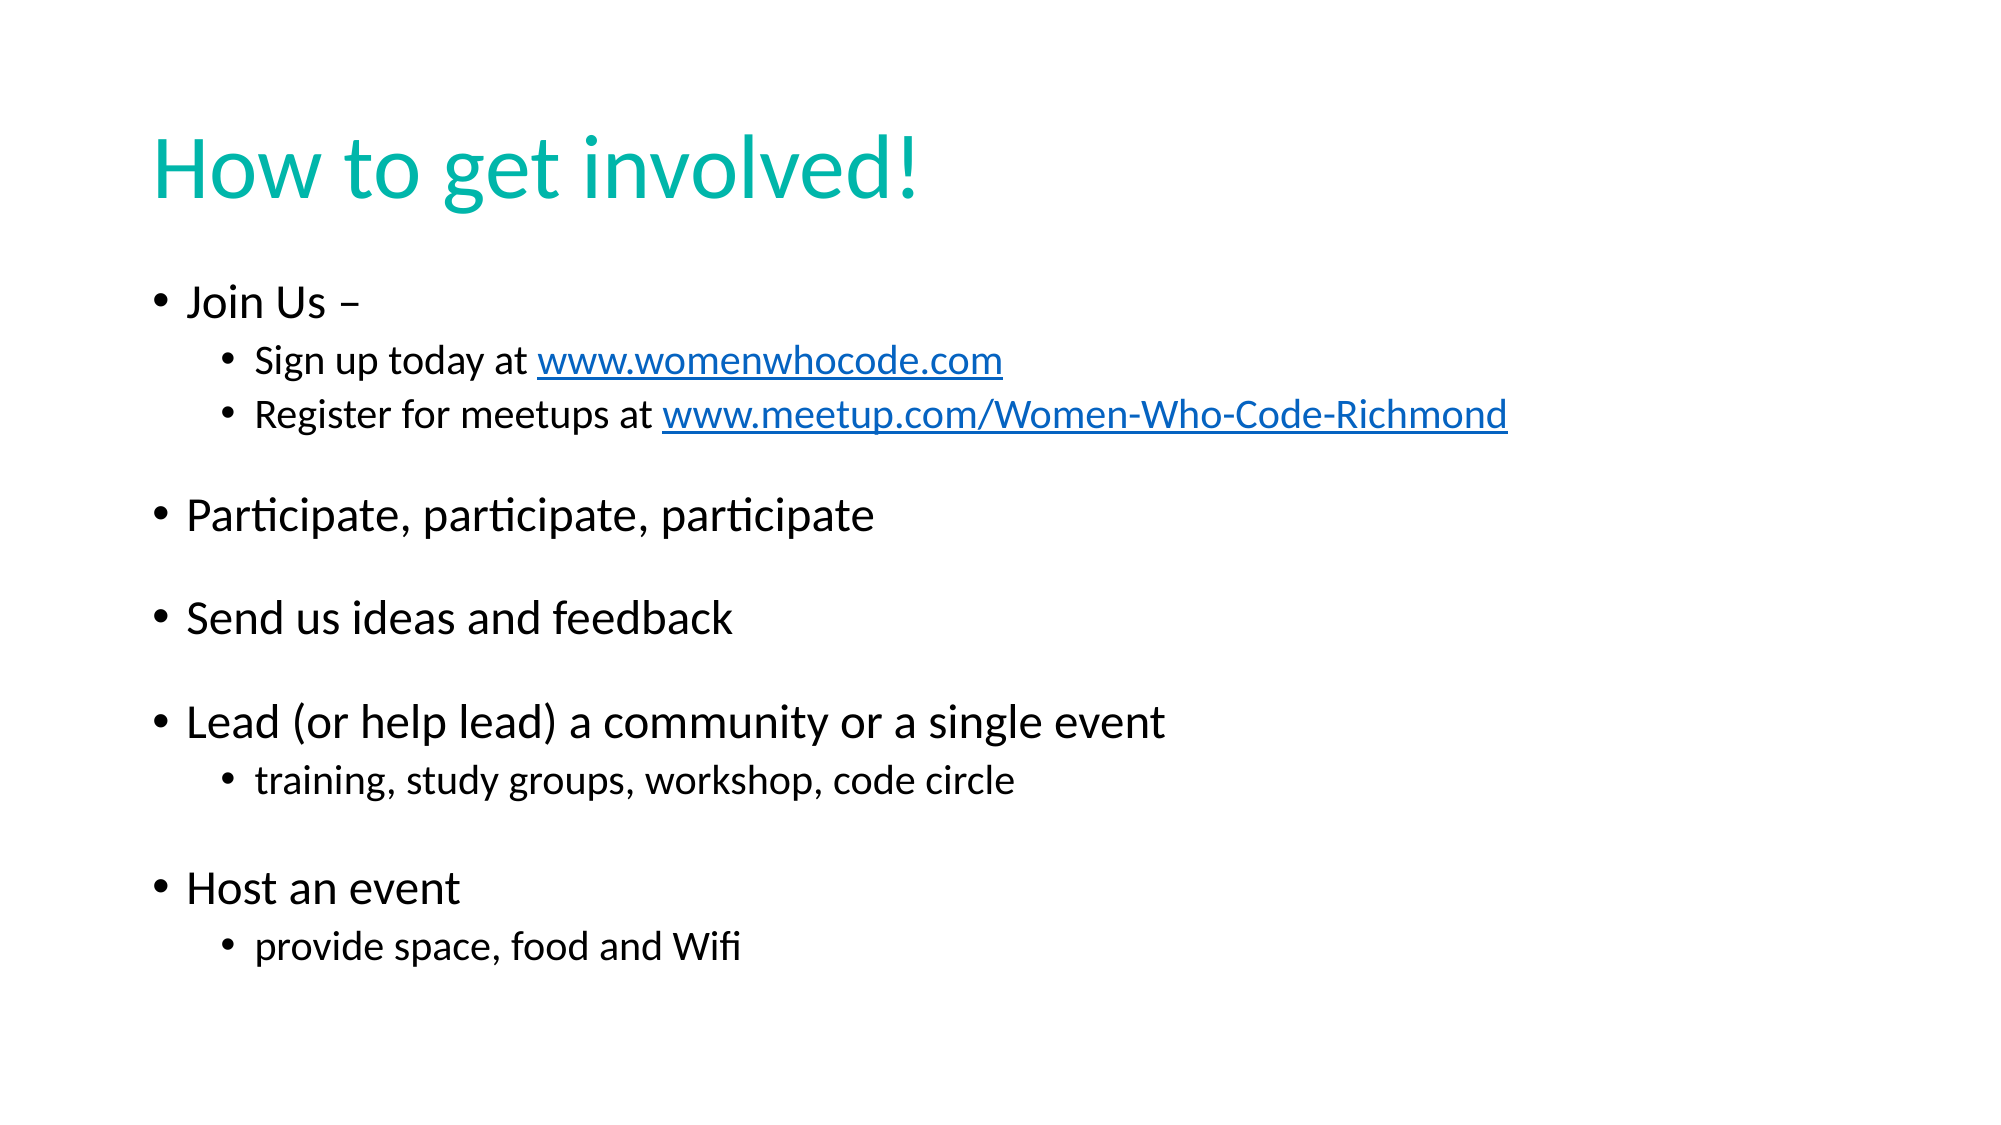

# How to get involved!
Join Us –
Sign up today at www.womenwhocode.com
Register for meetups at www.meetup.com/Women-Who-Code-Richmond

Participate, participate, participate

Send us ideas and feedback

Lead (or help lead) a community or a single event
training, study groups, workshop, code circle

Host an event
provide space, food and Wifi